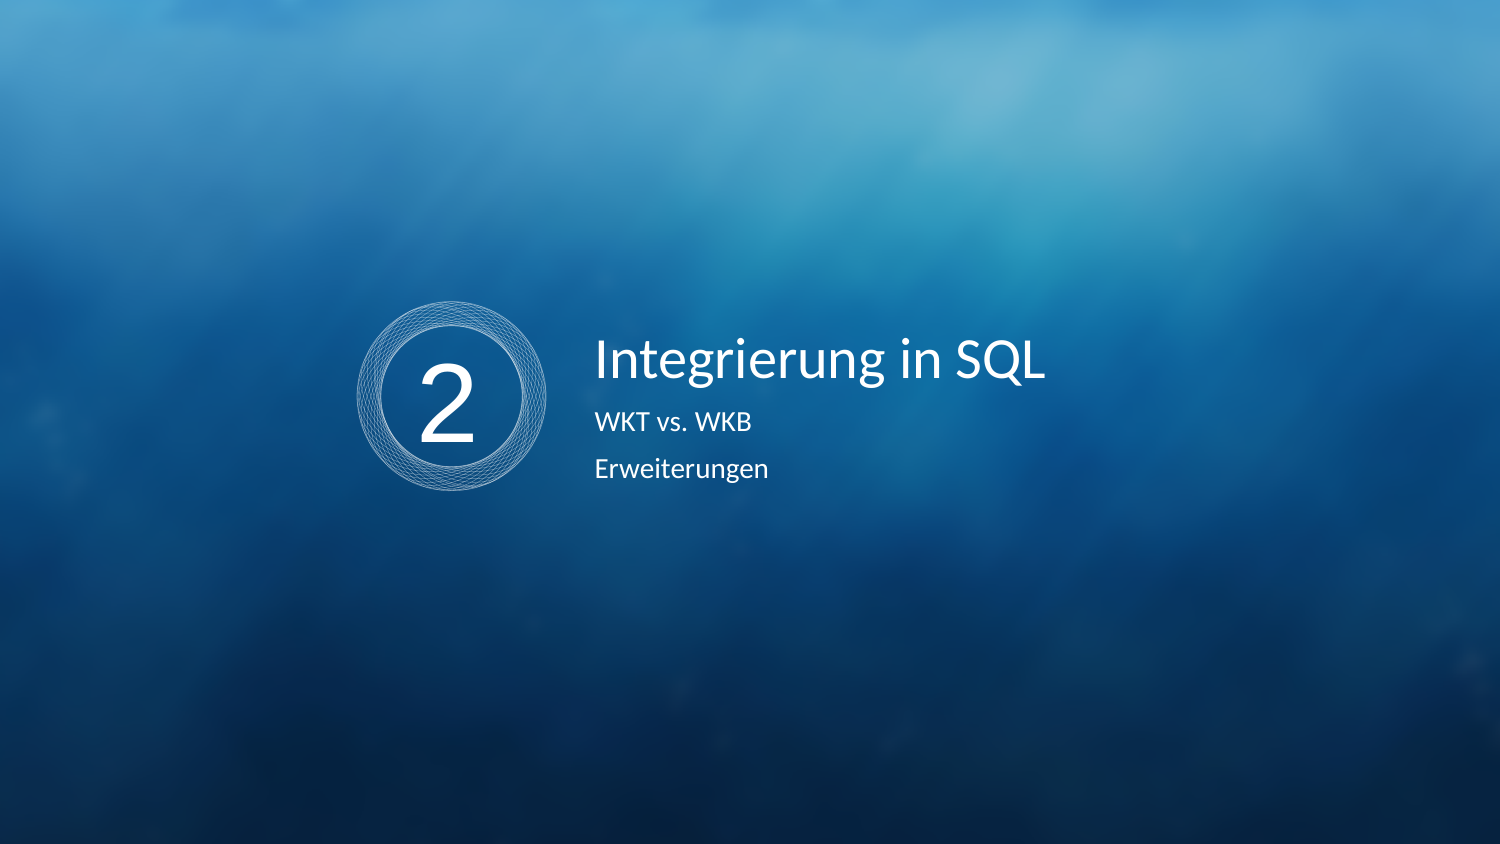

2
Integrierung in SQL
WKT vs. WKB
Erweiterungen